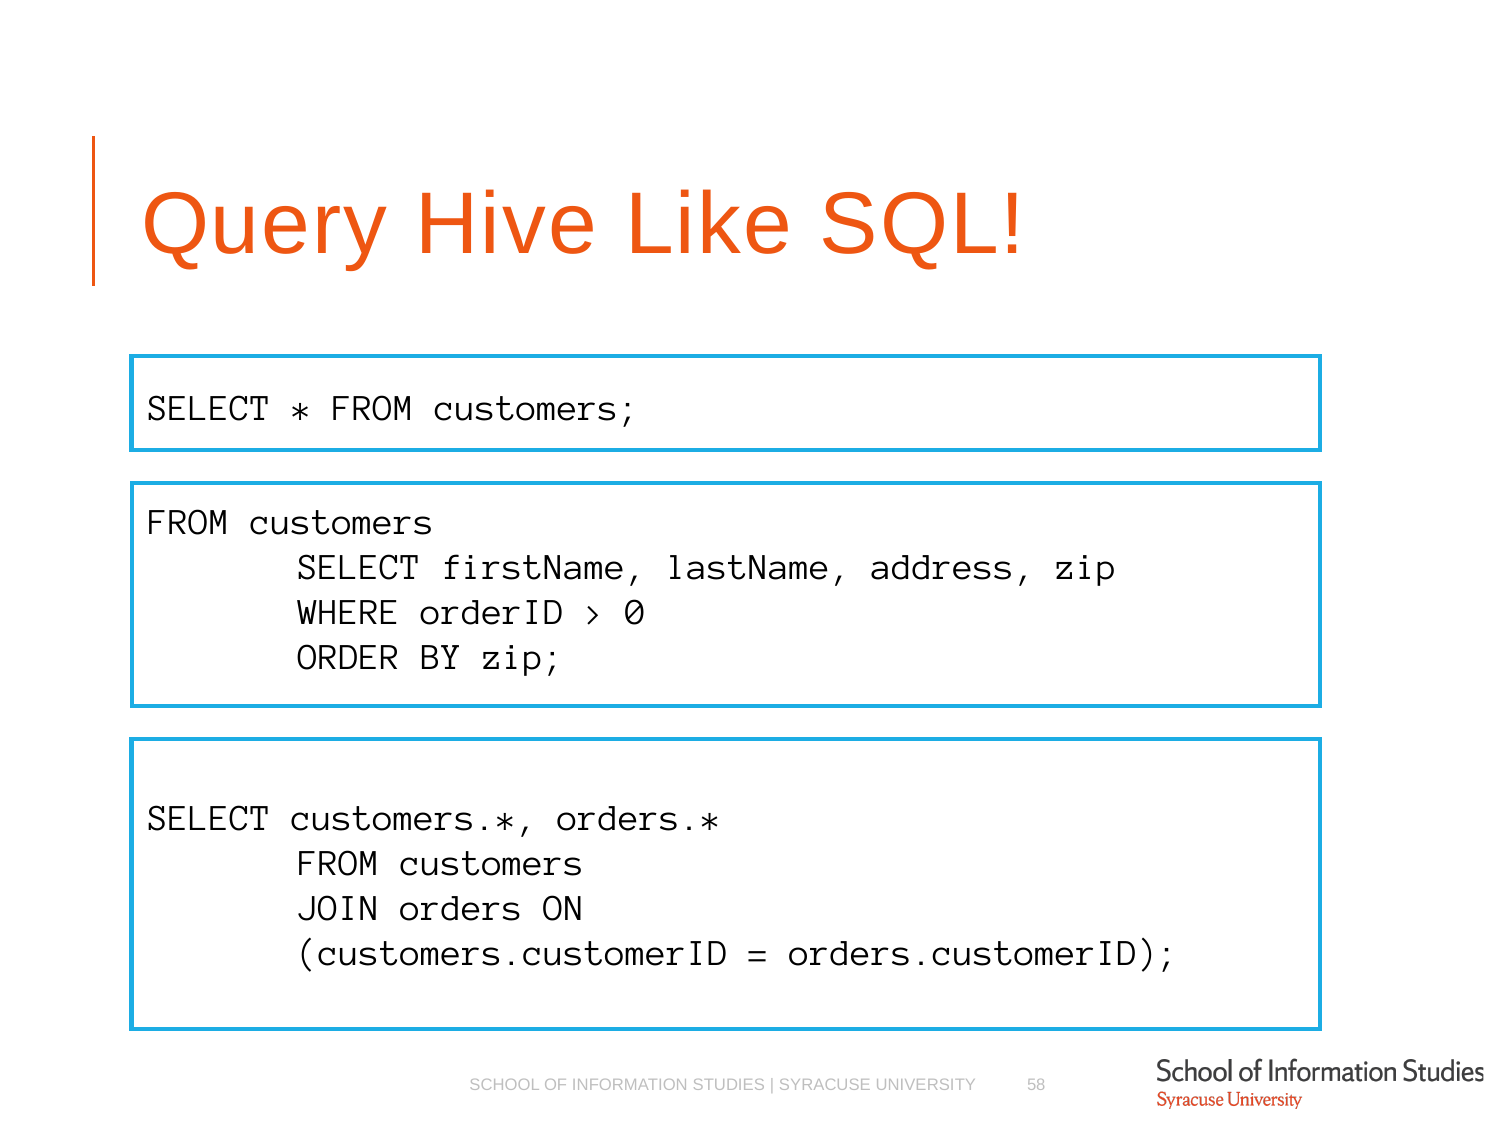

# Query Hive Like SQL!

SELECT * FROM customers;

FROM customers
	SELECT firstName, lastName, address, zip
	WHERE orderID > 0
	ORDER BY zip;

SELECT customers.*, orders.*
	FROM customers
	JOIN orders ON
	(customers.customerID = orders.customerID);

School of Information Studies | Syracuse University
58